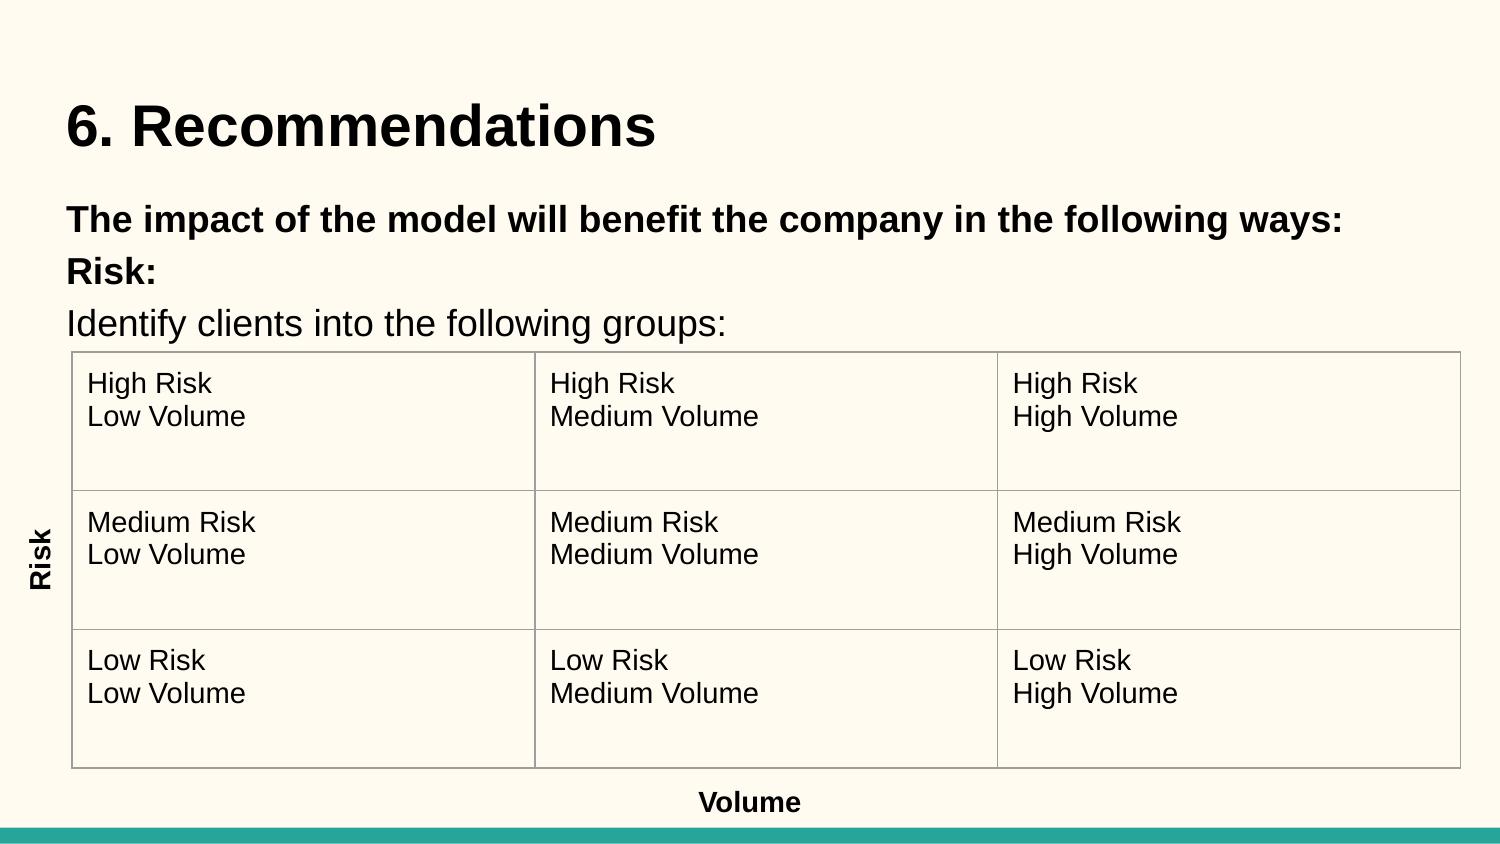

# 6. Recommendations
The impact of the model will benefit the company in the following ways:
Risk:
Identify clients into the following groups:

| High Risk Low Volume | High Risk Medium Volume | High Risk High Volume |
| --- | --- | --- |
| Medium Risk Low Volume | Medium Risk Medium Volume | Medium Risk High Volume |
| Low Risk Low Volume | Low Risk Medium Volume | Low Risk High Volume |
Risk
Volume